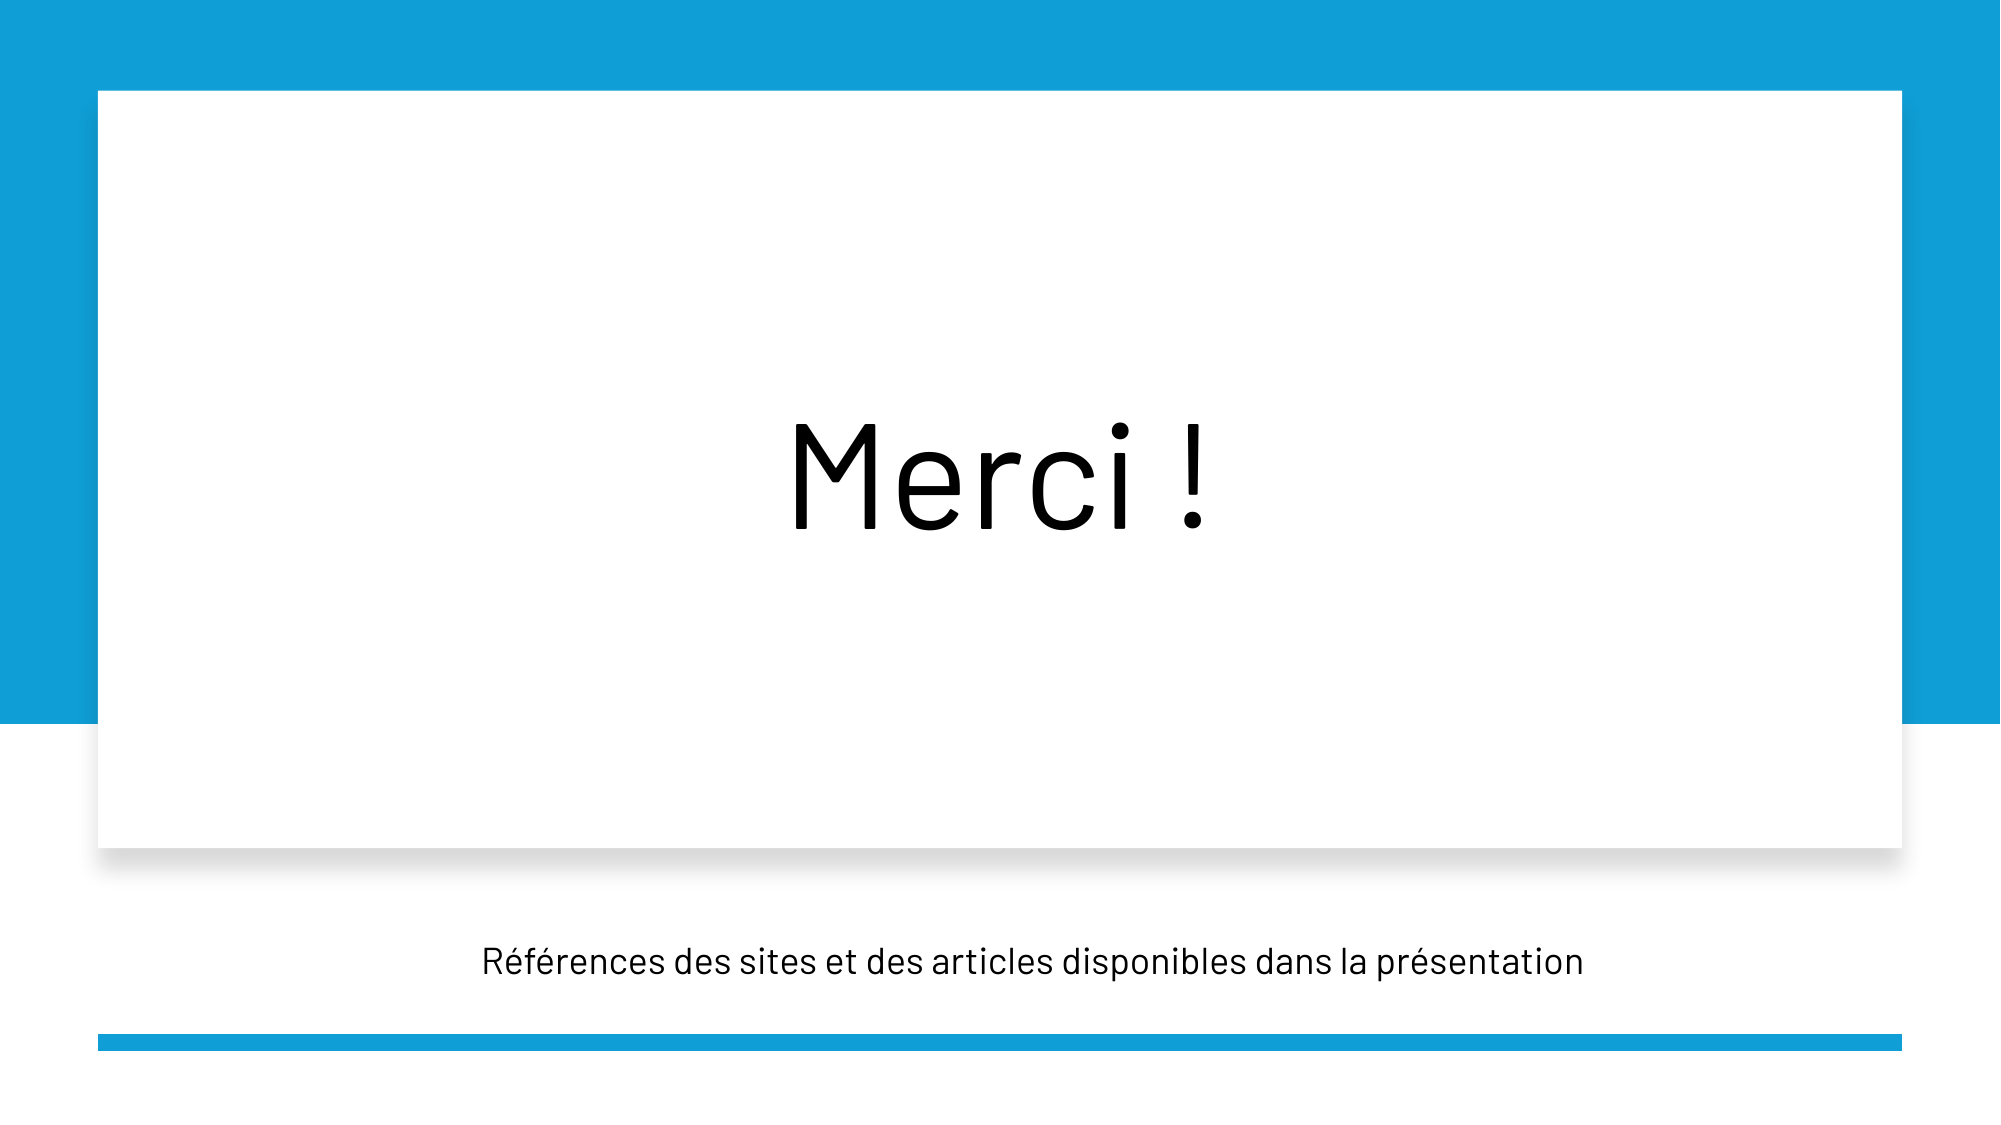

# Merci !
Références des sites et des articles disponibles dans la présentation